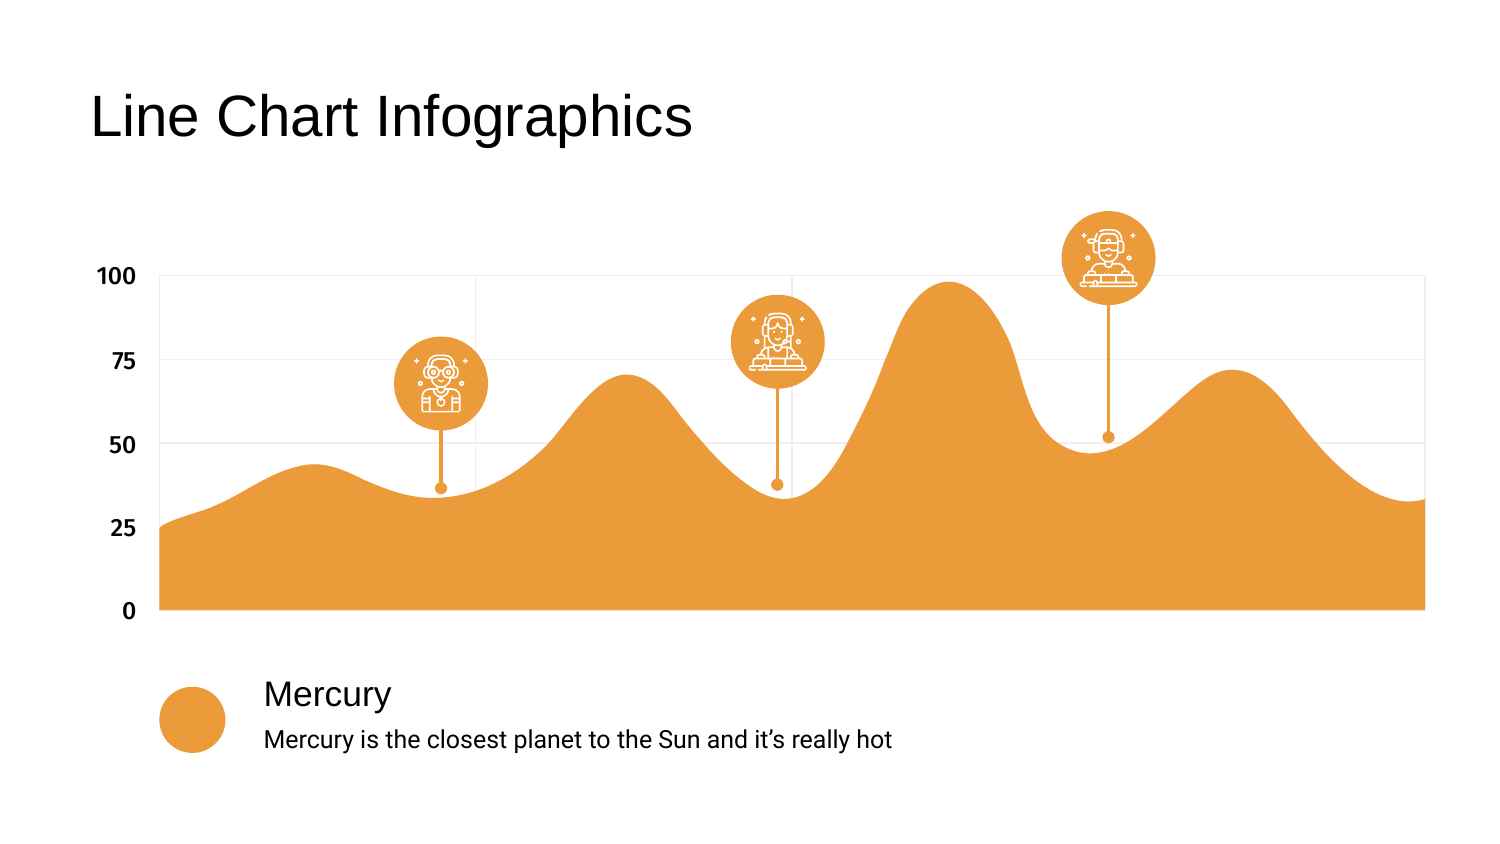

# Line Chart Infographics

100

75

50
25
0
Mercury

Mercury is the closest planet to the Sun and it’s really hot